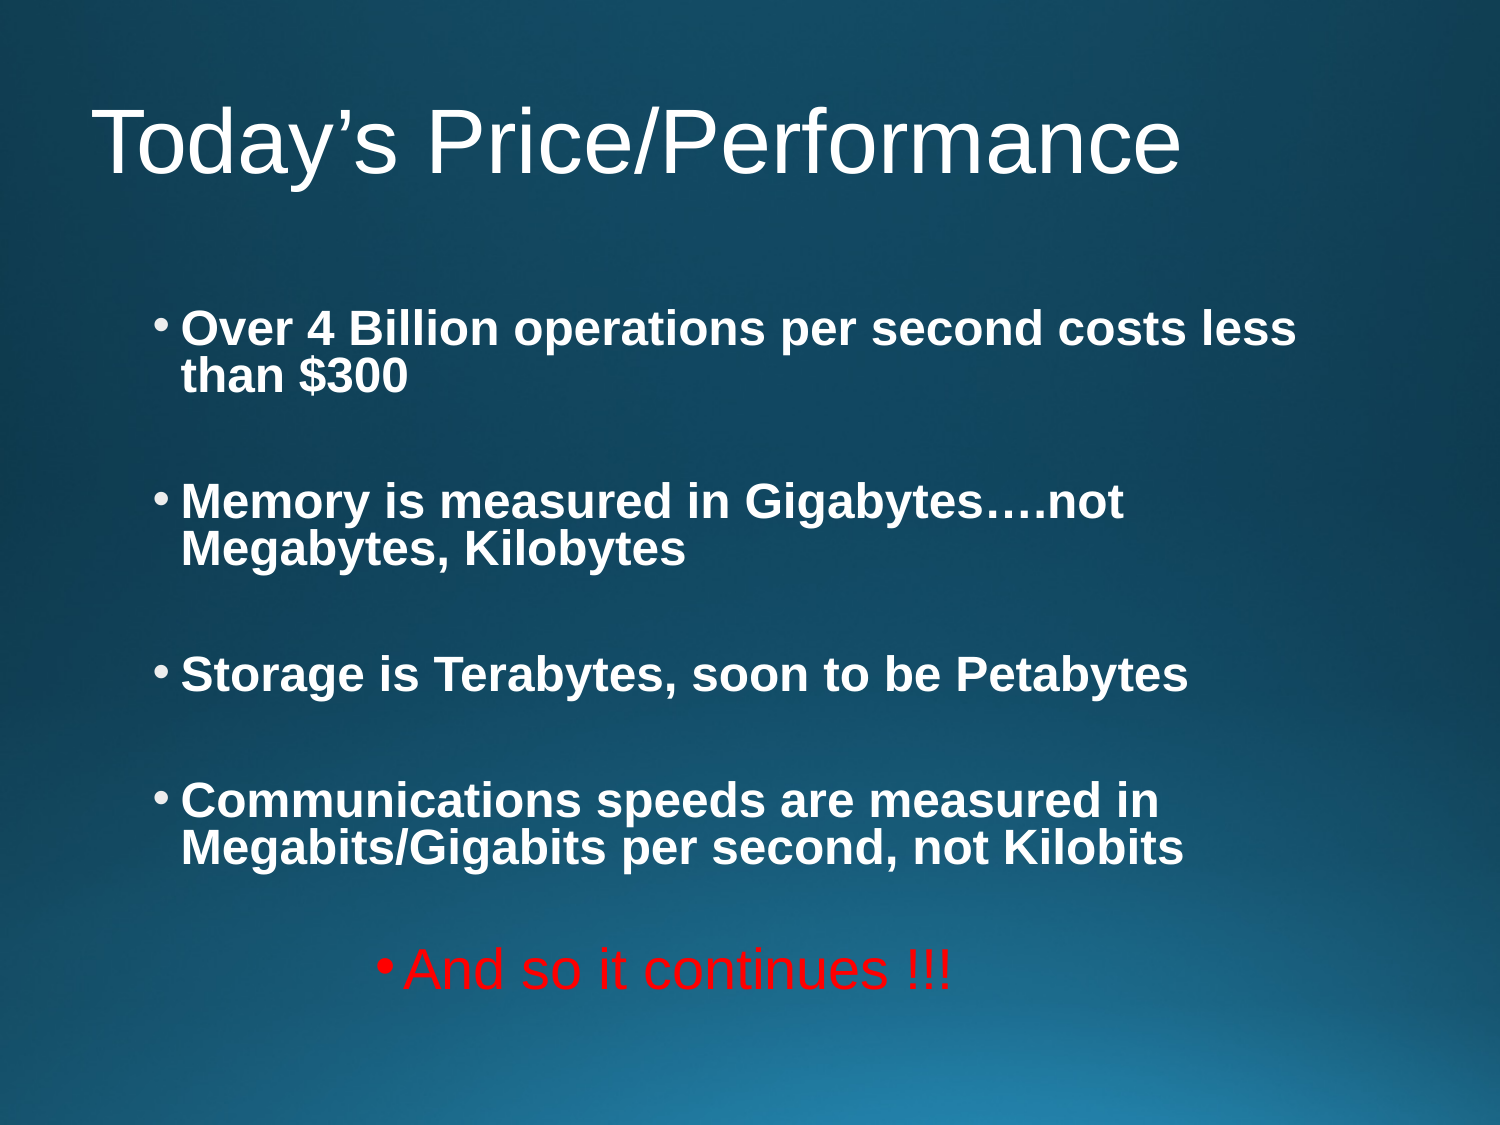

# Today’s Price/Performance
Over 4 Billion operations per second costs less than $300

Memory is measured in Gigabytes….not Megabytes, Kilobytes

Storage is Terabytes, soon to be Petabytes

Communications speeds are measured in Megabits/Gigabits per second, not Kilobits

And so it continues !!!